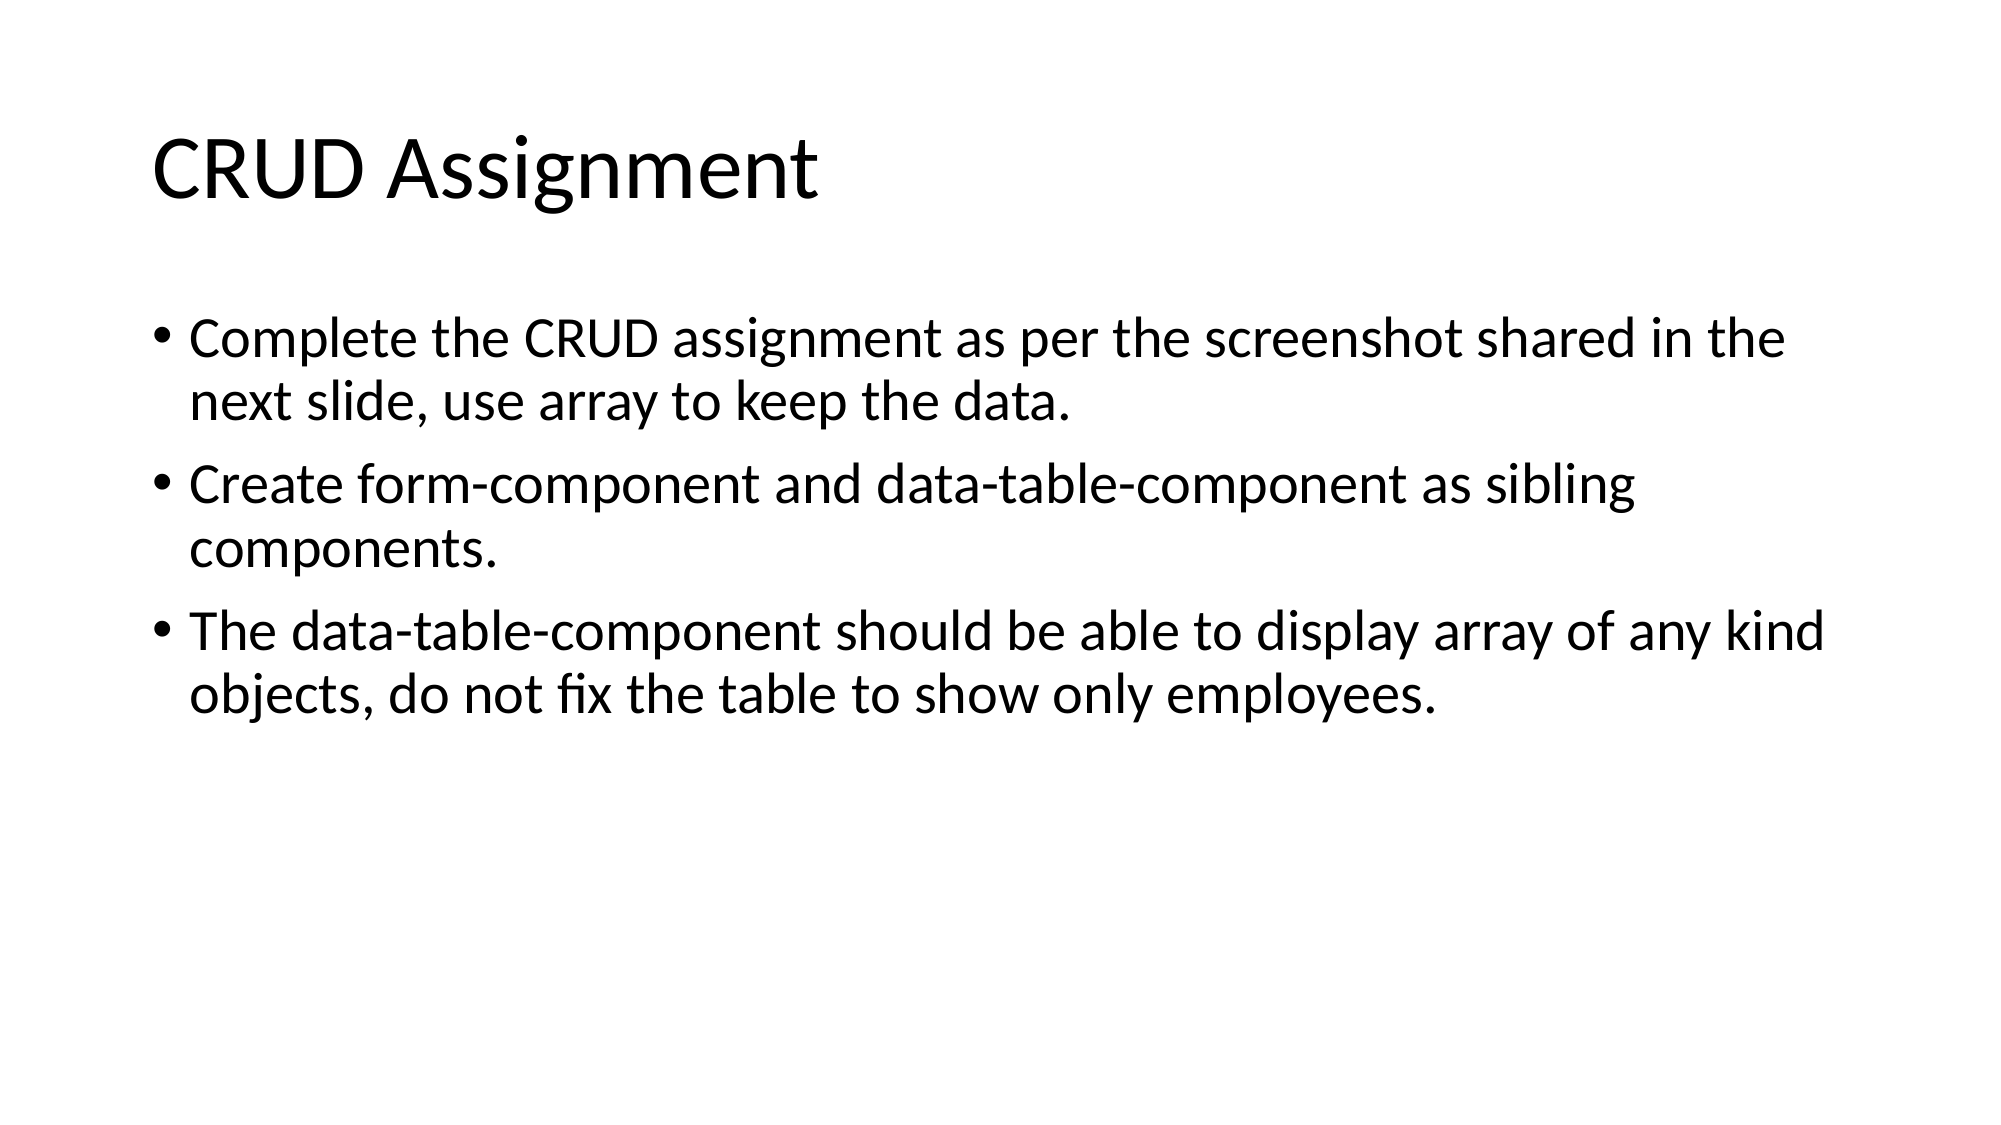

# CRUD Assignment
Complete the CRUD assignment as per the screenshot shared in the next slide, use array to keep the data.
Create form-component and data-table-component as sibling components.
The data-table-component should be able to display array of any kind objects, do not fix the table to show only employees.